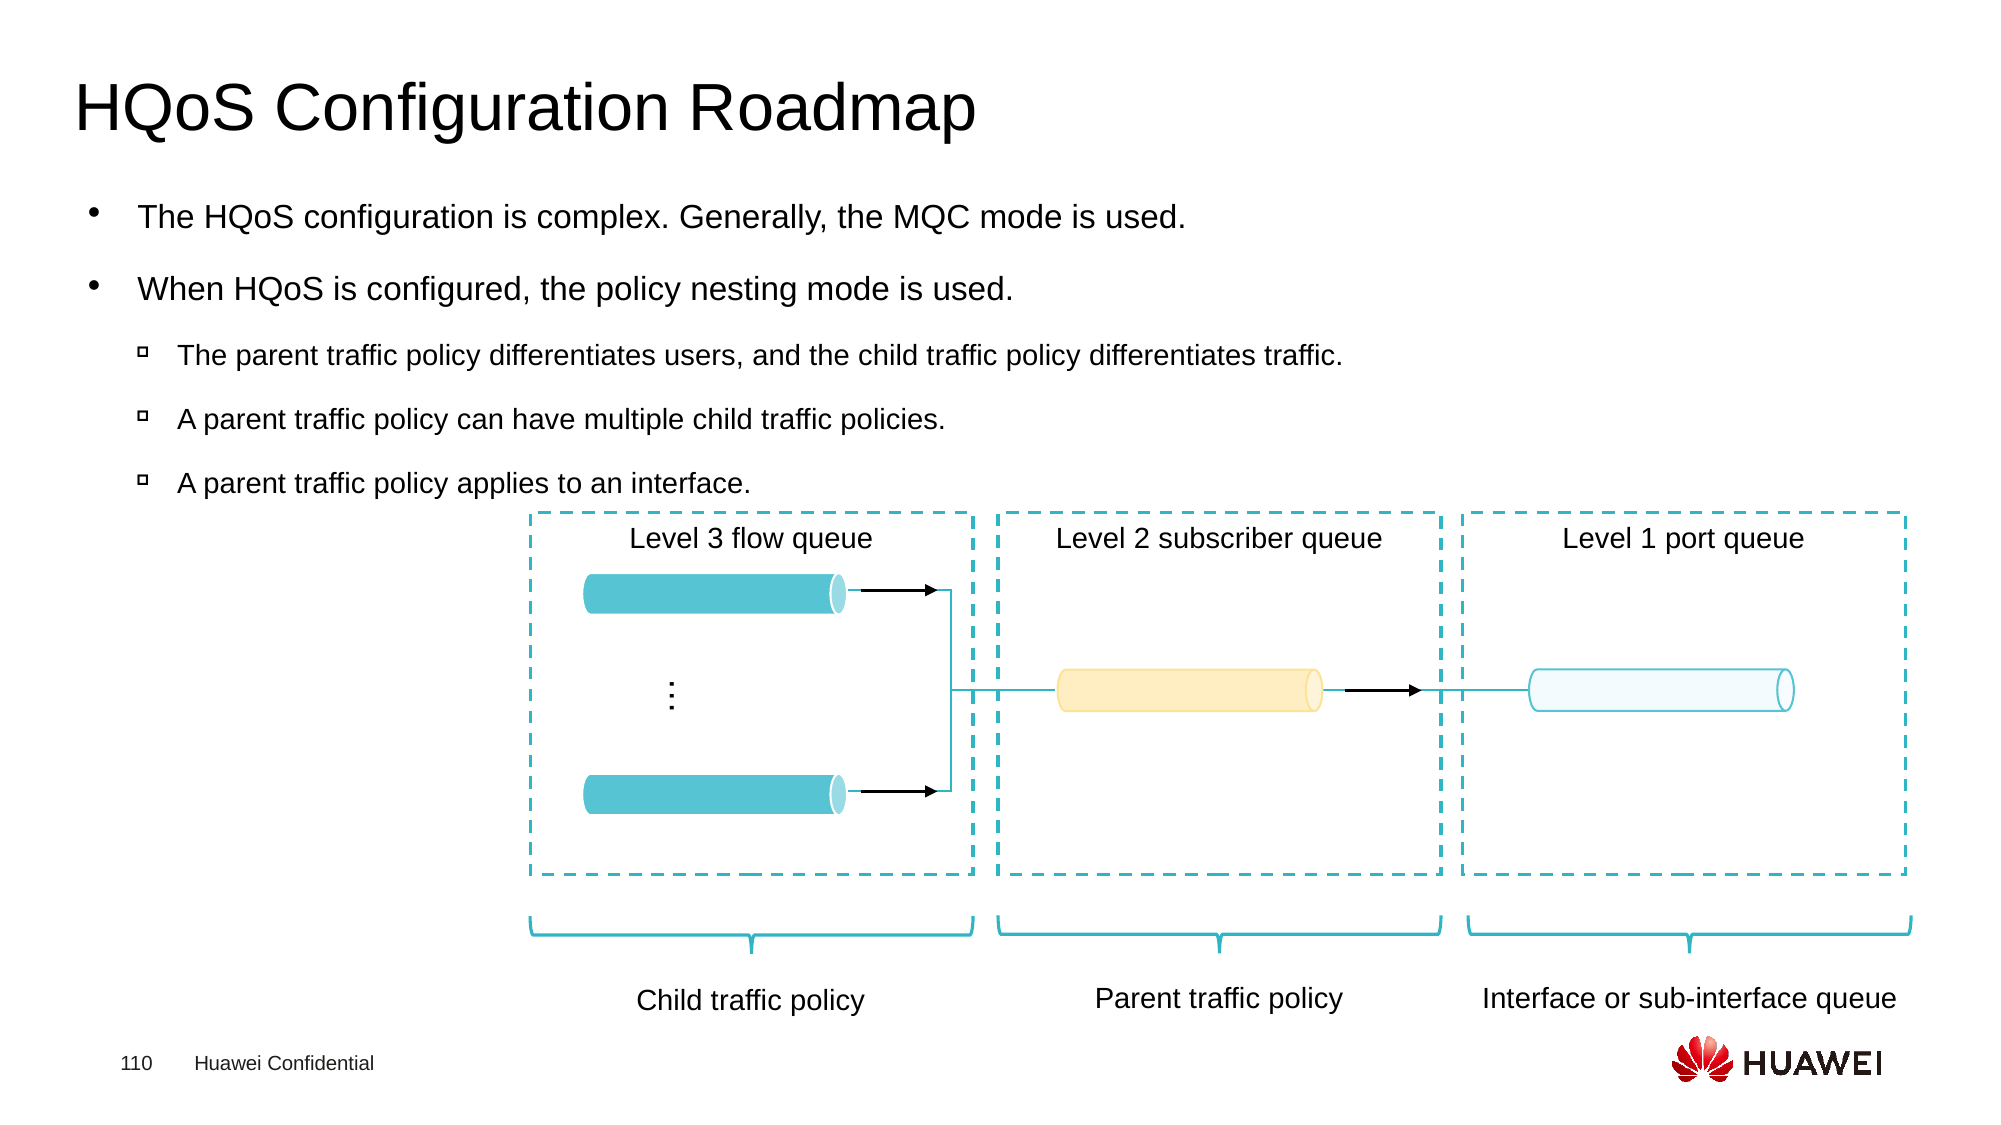

# HQoS Configuration Roadmap
The HQoS configuration is complex. Generally, the MQC mode is used.
When HQoS is configured, the policy nesting mode is used.
The parent traffic policy differentiates users, and the child traffic policy differentiates traffic.
A parent traffic policy can have multiple child traffic policies.
A parent traffic policy applies to an interface.

Level 3 flow queue
Level 2 subscriber queue
Level 1 port queue

…

Parent traffic policy
Interface or sub-interface queue
Child traffic policy